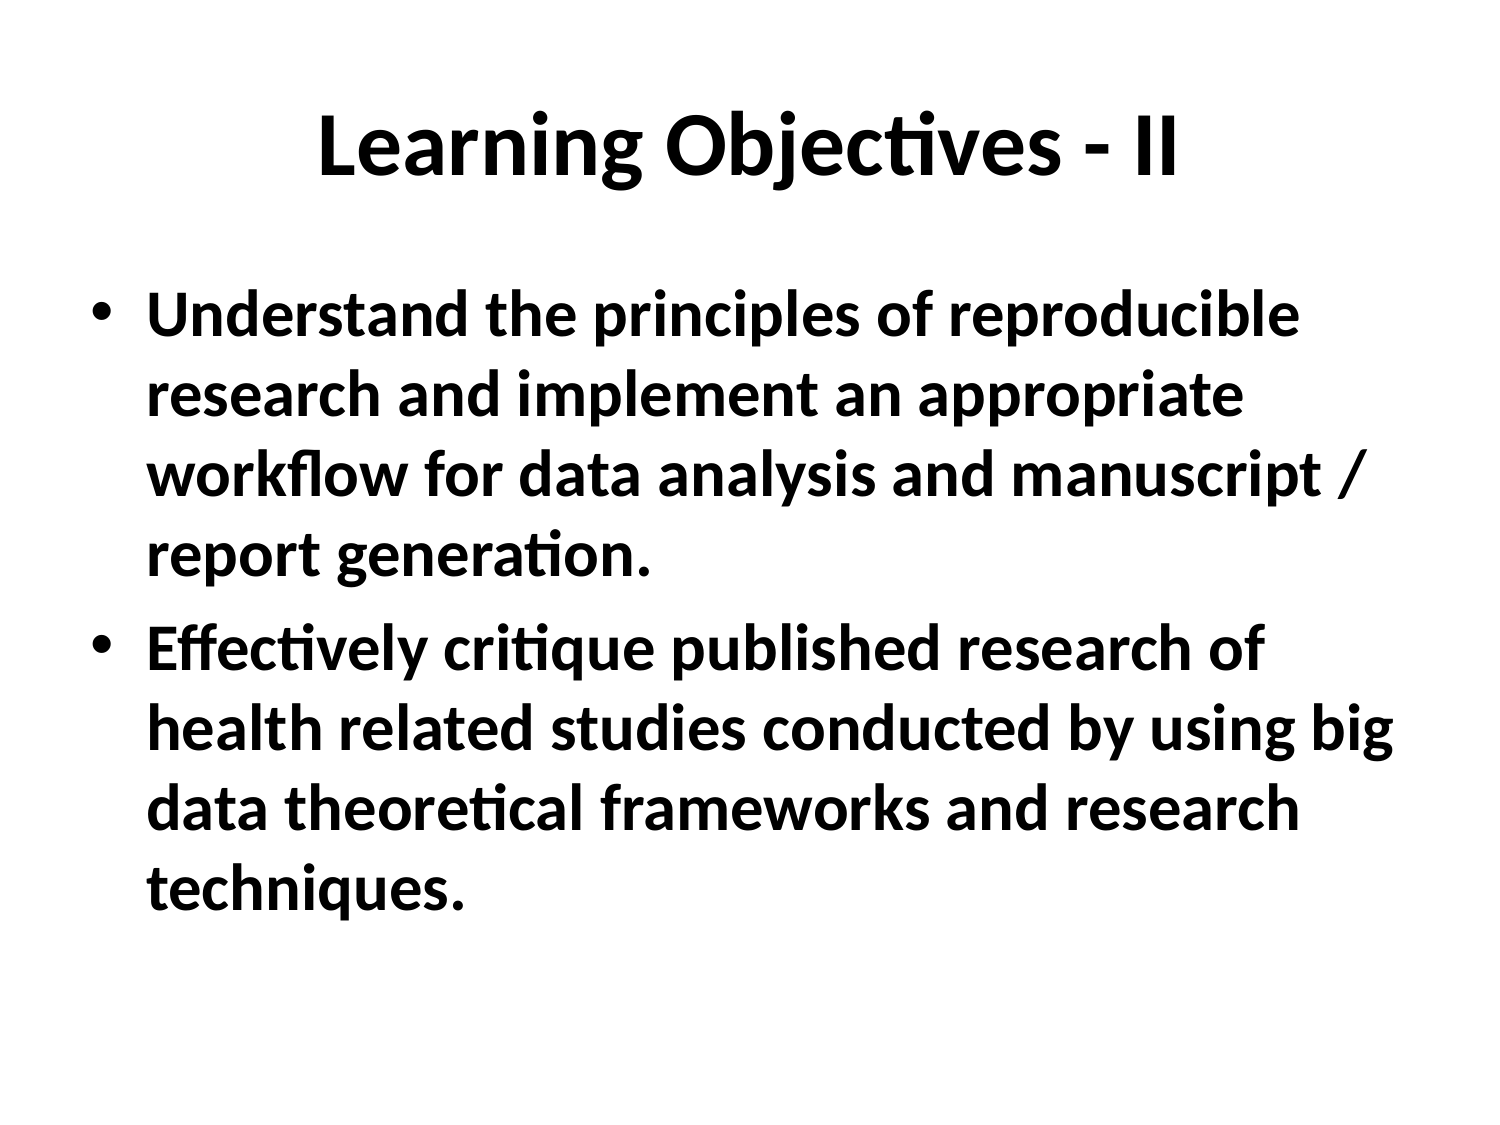

# Learning Objectives - II
Understand the principles of reproducible research and implement an appropriate workflow for data analysis and manuscript / report generation.
Effectively critique published research of health related studies conducted by using big data theoretical frameworks and research techniques.